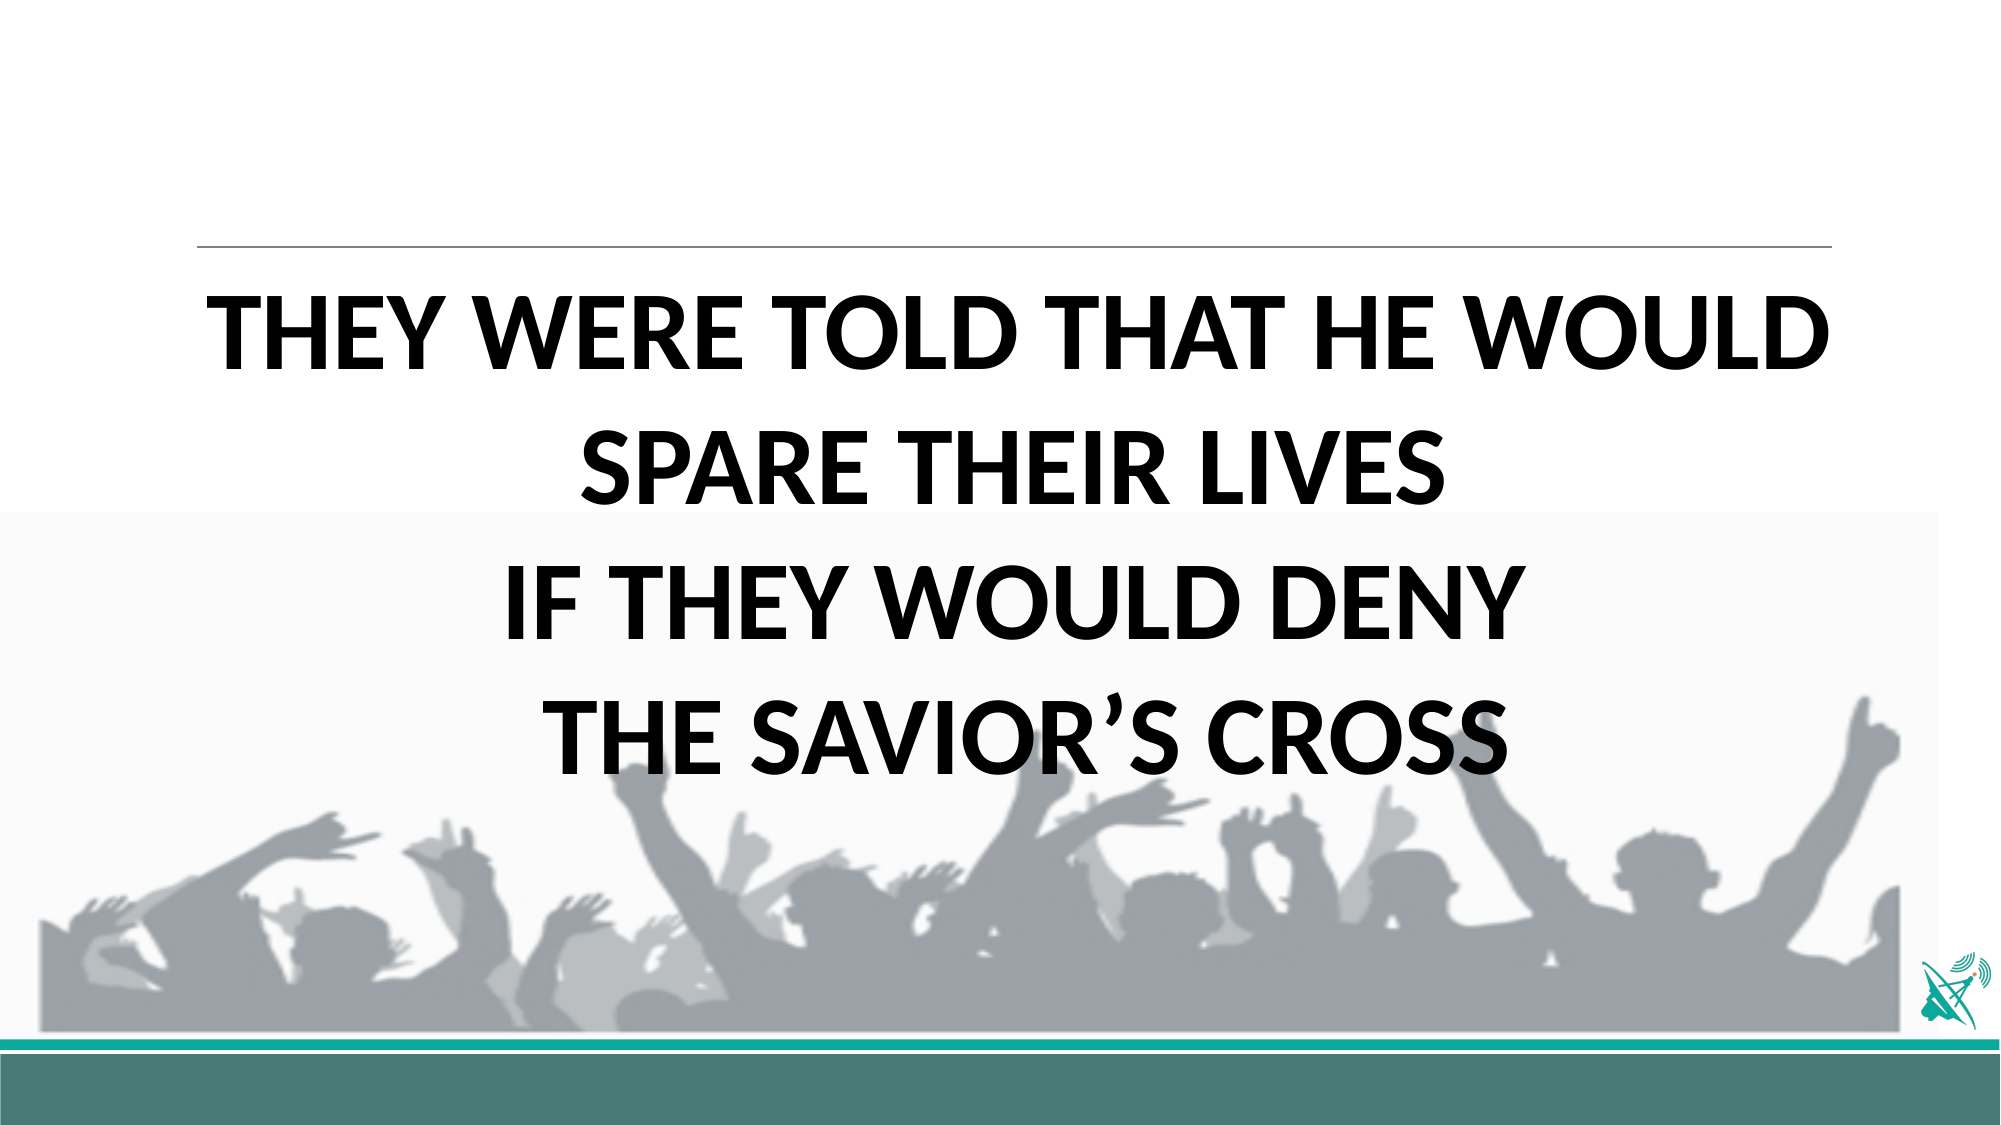

THEY WERE TOLD THAT HE WOULD SPARE THEIR LIVES
IF THEY WOULD DENY
THE SAVIOR’S CROSS